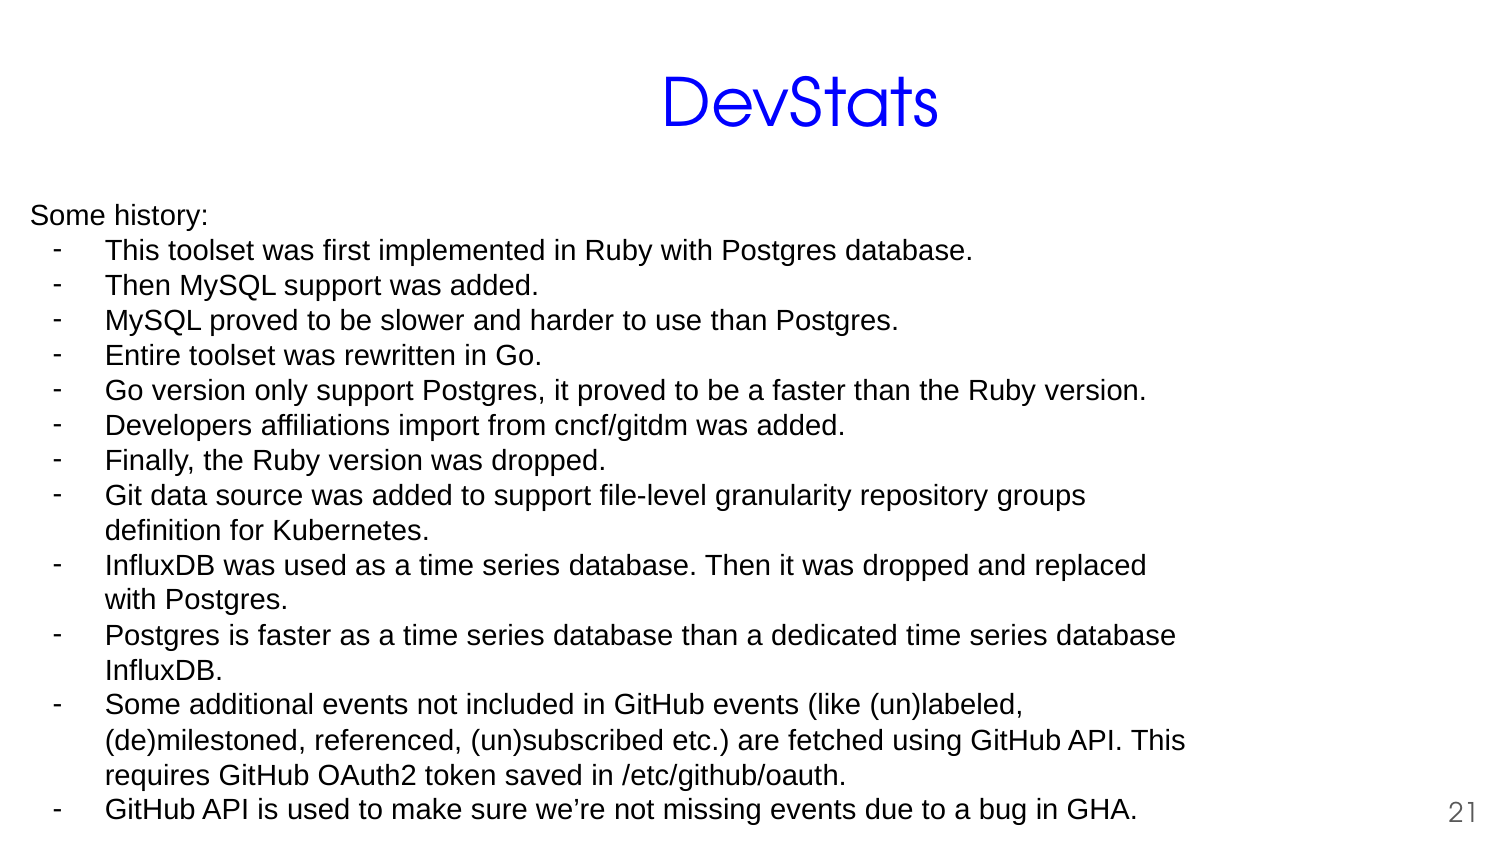

DevStats
Some history:
This toolset was first implemented in Ruby with Postgres database.
Then MySQL support was added.
MySQL proved to be slower and harder to use than Postgres.
Entire toolset was rewritten in Go.
Go version only support Postgres, it proved to be a faster than the Ruby version.
Developers affiliations import from cncf/gitdm was added.
Finally, the Ruby version was dropped.
Git data source was added to support file-level granularity repository groups definition for Kubernetes.
InfluxDB was used as a time series database. Then it was dropped and replaced with Postgres.
Postgres is faster as a time series database than a dedicated time series database InfluxDB.
Some additional events not included in GitHub events (like (un)labeled, (de)milestoned, referenced, (un)subscribed etc.) are fetched using GitHub API. This requires GitHub OAuth2 token saved in /etc/github/oauth.
GitHub API is used to make sure we’re not missing events due to a bug in GHA.
21